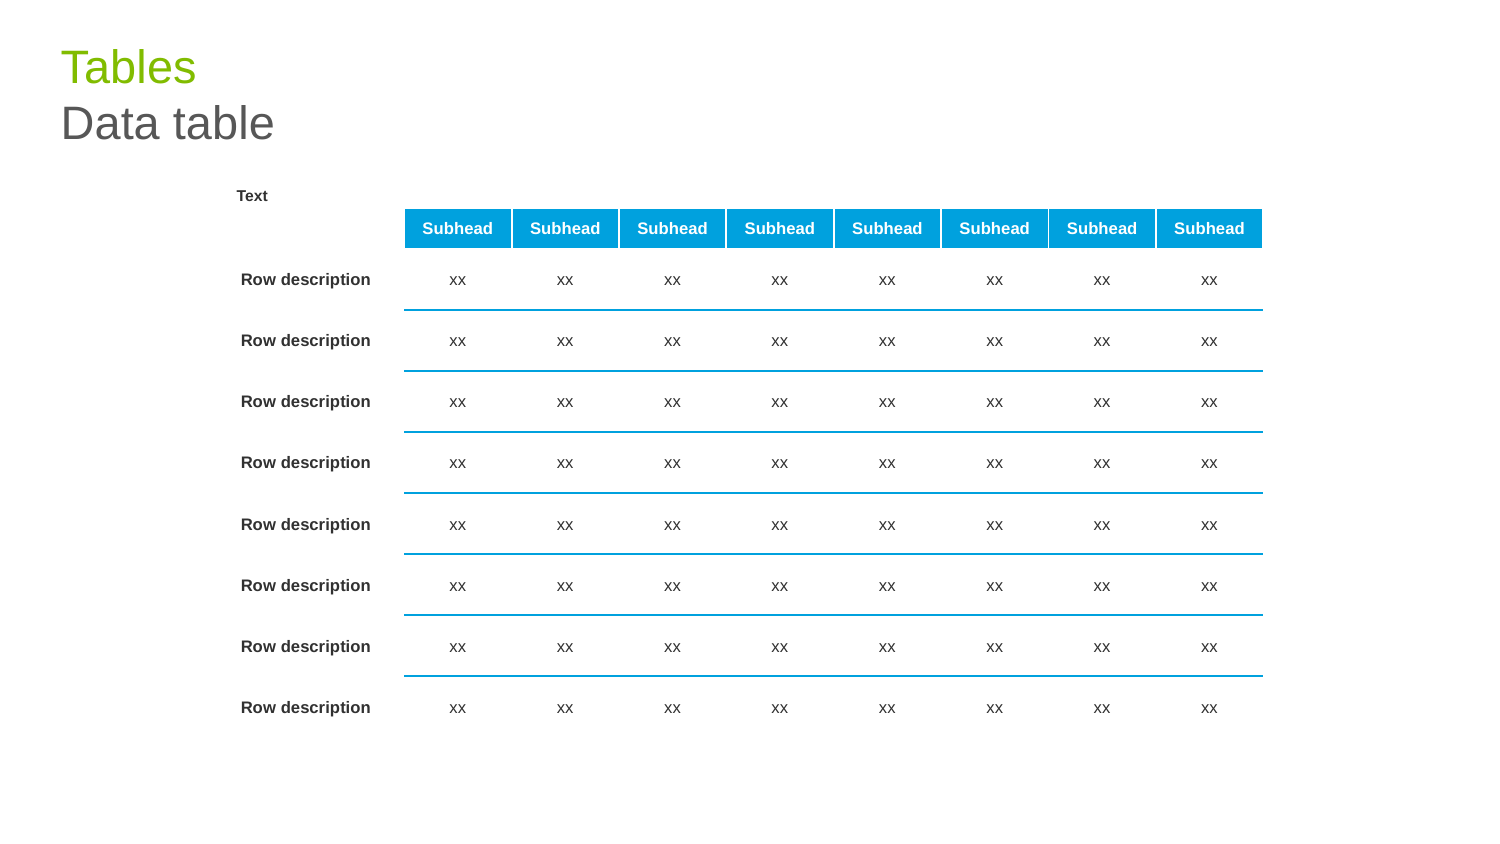

# Tables Data table
Text
|  | Subhead | Subhead | Subhead | Subhead | Subhead | Subhead | Subhead | Subhead |
| --- | --- | --- | --- | --- | --- | --- | --- | --- |
| Row description | xx | xx | xx | xx | xx | xx | xx | xx |
| Row description | xx | xx | xx | xx | xx | xx | xx | xx |
| Row description | xx | xx | xx | xx | xx | xx | xx | xx |
| Row description | xx | xx | xx | xx | xx | xx | xx | xx |
| Row description | xx | xx | xx | xx | xx | xx | xx | xx |
| Row description | xx | xx | xx | xx | xx | xx | xx | xx |
| Row description | xx | xx | xx | xx | xx | xx | xx | xx |
| Row description | xx | xx | xx | xx | xx | xx | xx | xx |